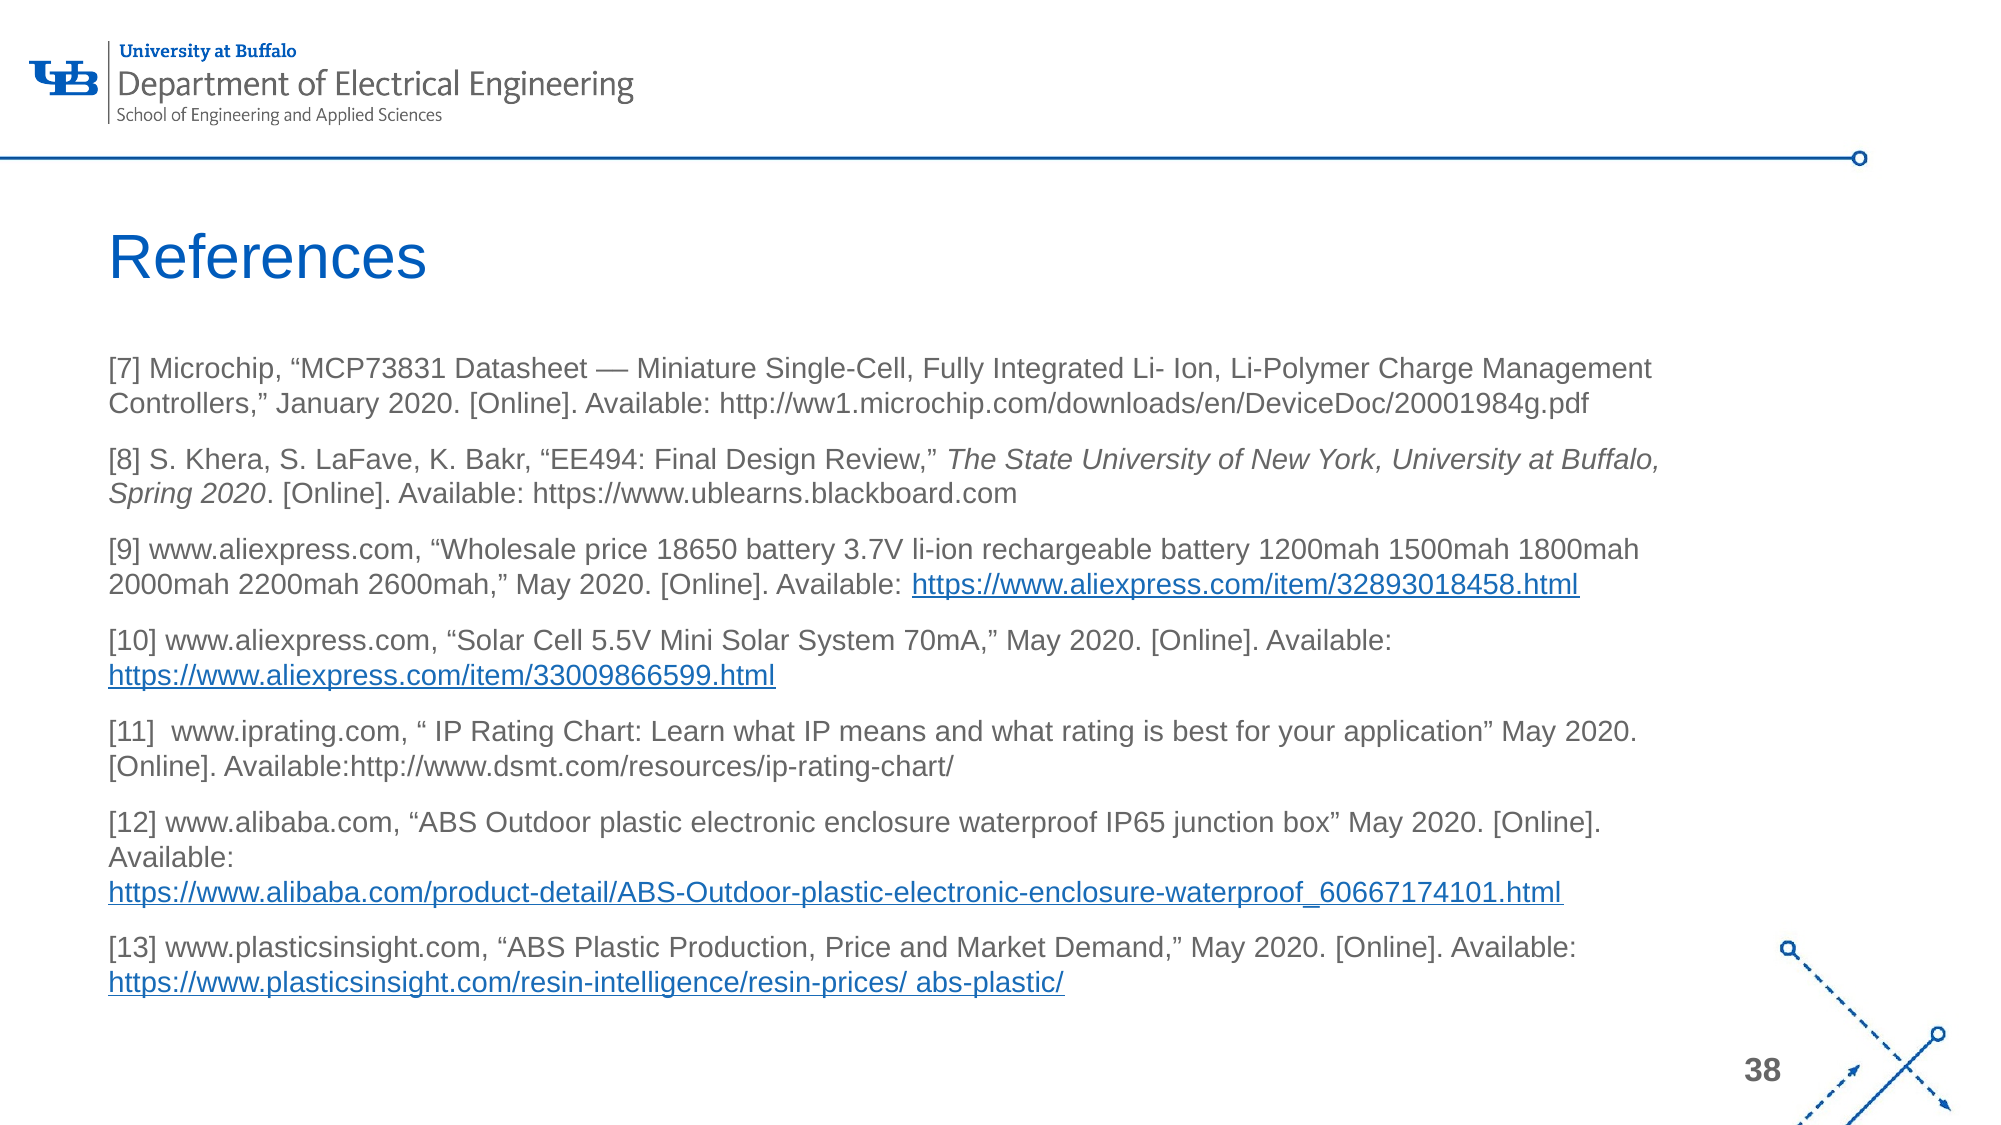

# References
[7] Microchip, “MCP73831 Datasheet –– Miniature Single-Cell, Fully Integrated Li- Ion, Li-Polymer Charge Management Controllers,” January 2020. [Online]. Available: http://ww1.microchip.com/downloads/en/DeviceDoc/20001984g.pdf
[8] S. Khera, S. LaFave, K. Bakr, “EE494: Final Design Review,” The State University of New York, University at Buffalo, Spring 2020. [Online]. Available: https://www.ublearns.blackboard.com
[9] www.aliexpress.com, “Wholesale price 18650 battery 3.7V li-ion rechargeable battery 1200mah 1500mah 1800mah 2000mah 2200mah 2600mah,” May 2020. [Online]. Available: https://www.aliexpress.com/item/32893018458.html
[10] www.aliexpress.com, “Solar Cell 5.5V Mini Solar System 70mA,” May 2020. [Online]. Available: https://www.aliexpress.com/item/33009866599.html
[11]  www.iprating.com, “ IP Rating Chart: Learn what IP means and what rating is best for your application” May 2020. [Online]. Available:http://www.dsmt.com/resources/ip-rating-chart/
[12] www.alibaba.com, “ABS Outdoor plastic electronic enclosure waterproof IP65 junction box” May 2020. [Online]. Available: https://www.alibaba.com/product-detail/ABS-Outdoor-plastic-electronic-enclosure-waterproof_60667174101.html
[13] www.plasticsinsight.com, “ABS Plastic Production, Price and Market Demand,” May 2020. [Online]. Available: https://www.plasticsinsight.com/resin-intelligence/resin-prices/ abs-plastic/